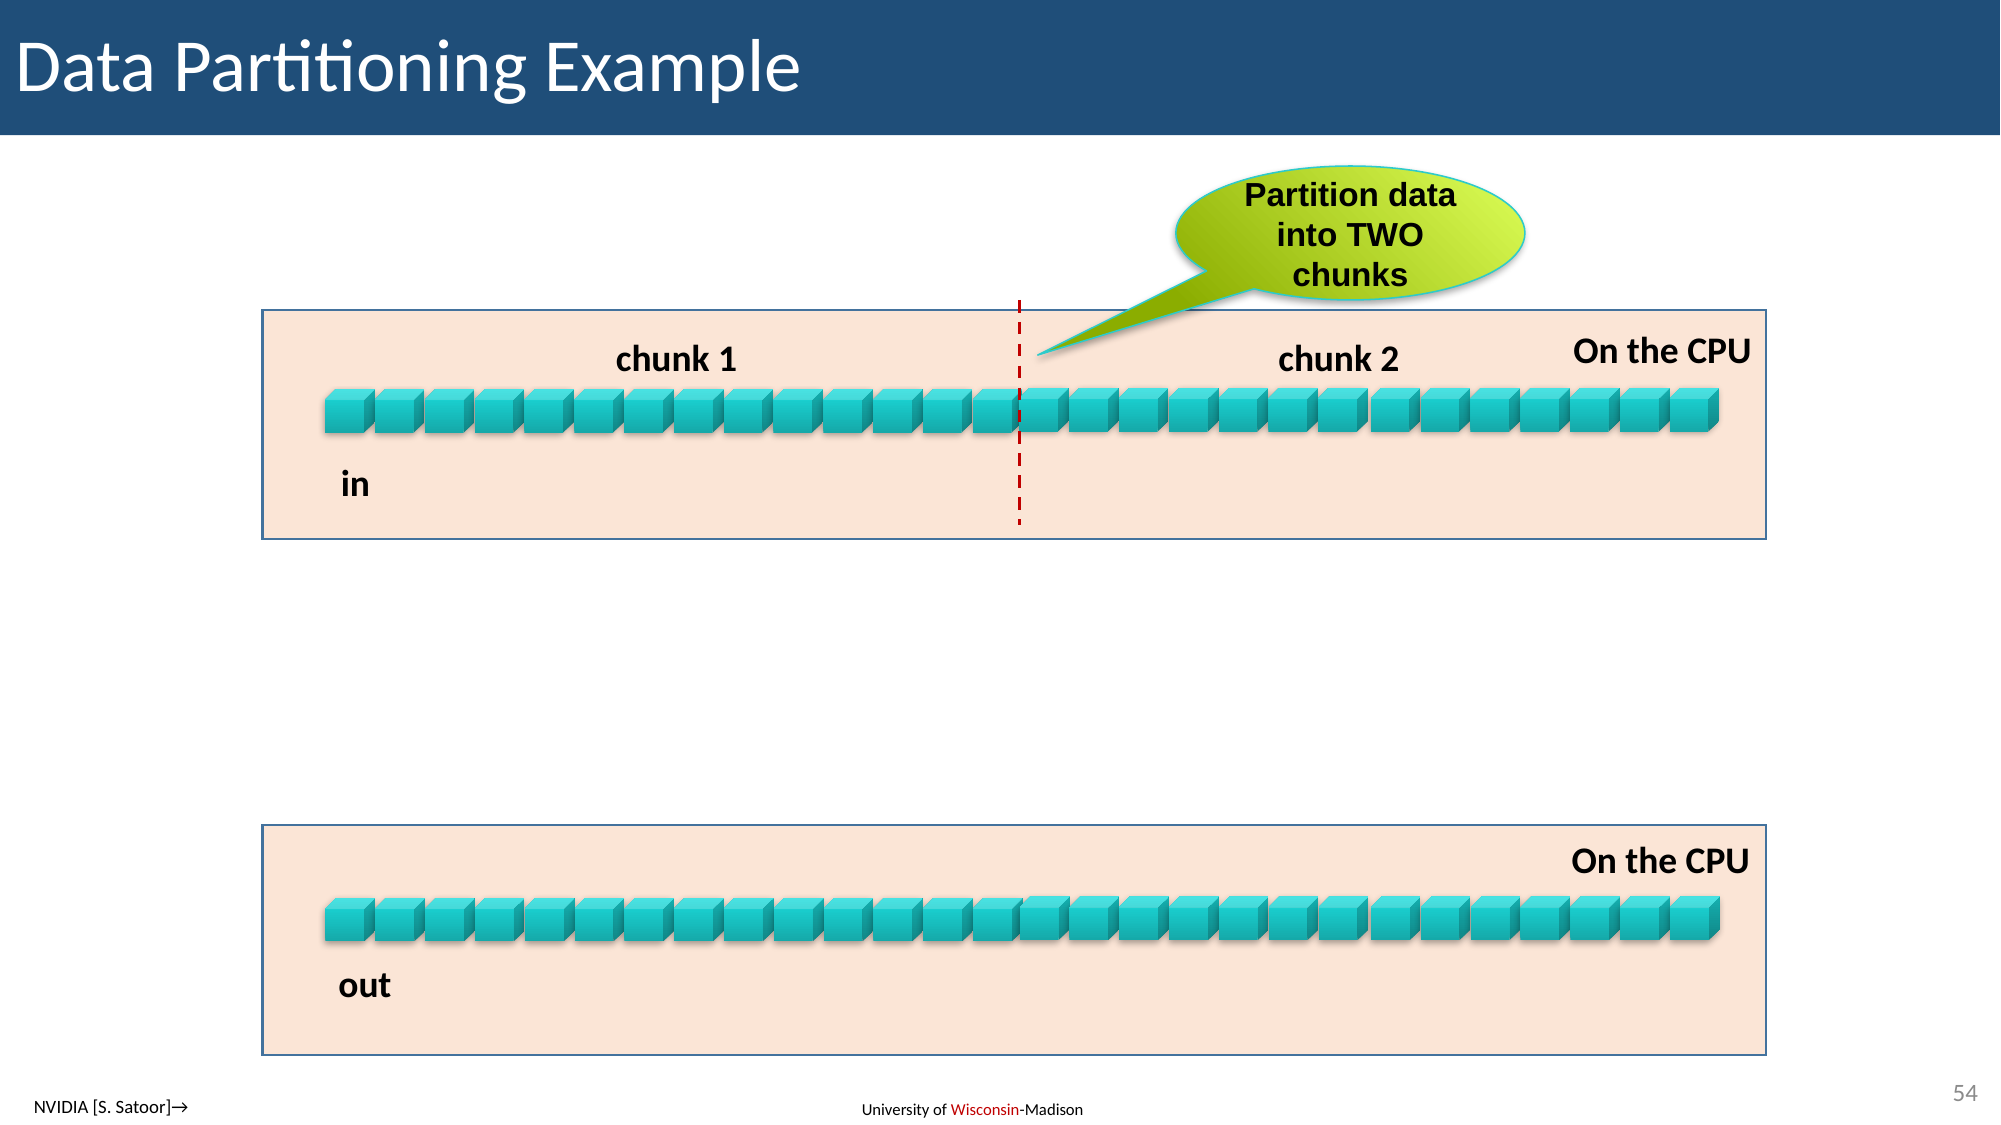

# Data Partitioning Example
Partition data into TWO chunks

On the CPU
chunk 1
chunk 2

in

On the CPU

out
54
NVIDIA [S. Satoor]→